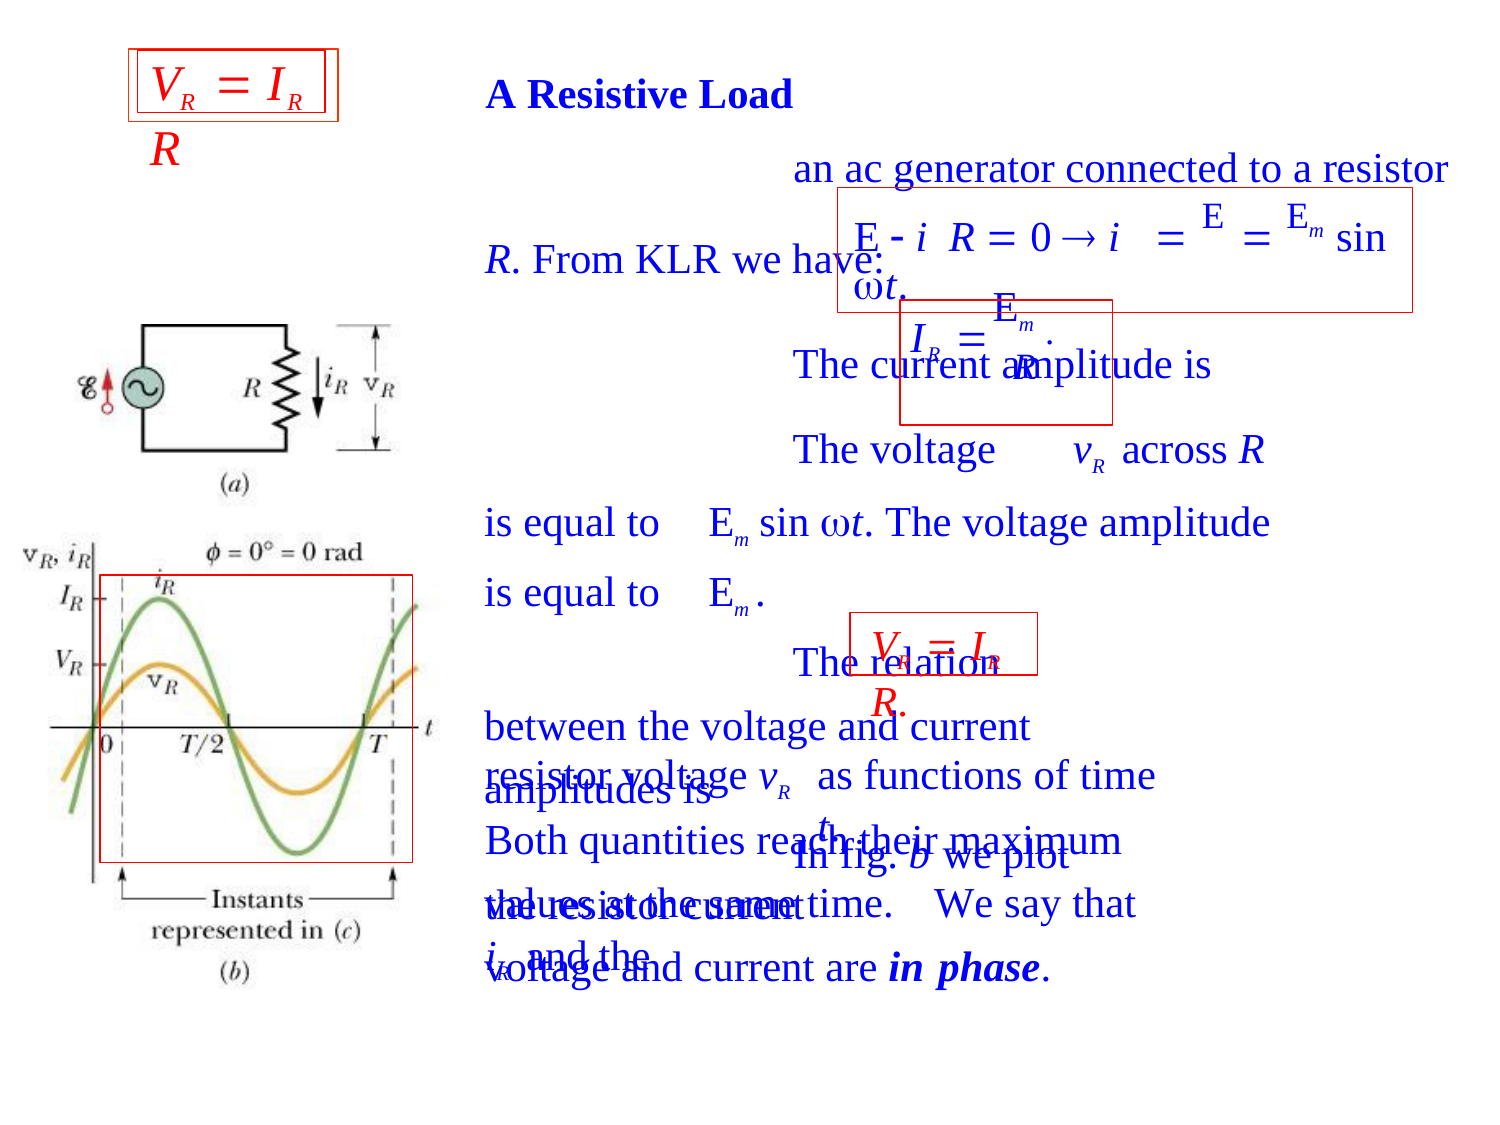

# A Resistive Load

VR  = IR R
an ac generator connected to a resistor R. From KLR we have:

The current amplitude is

The voltage	vR	across R is equal to	Em sin ωt. The voltage amplitude is equal to	Em .
The relation between the voltage and current amplitudes is

In fig. b we plot the resistor current	iR   and the

In fig. a we show

E − i  R = 0 → i	= E = Em  sin ωt.
R	R	R	R

Em  .
IR  =	R

VR  = IR R.
resistor voltage vR
as functions of time t.
Both quantities reach their maximum values at the same time.	We say that voltage and current are in phase.